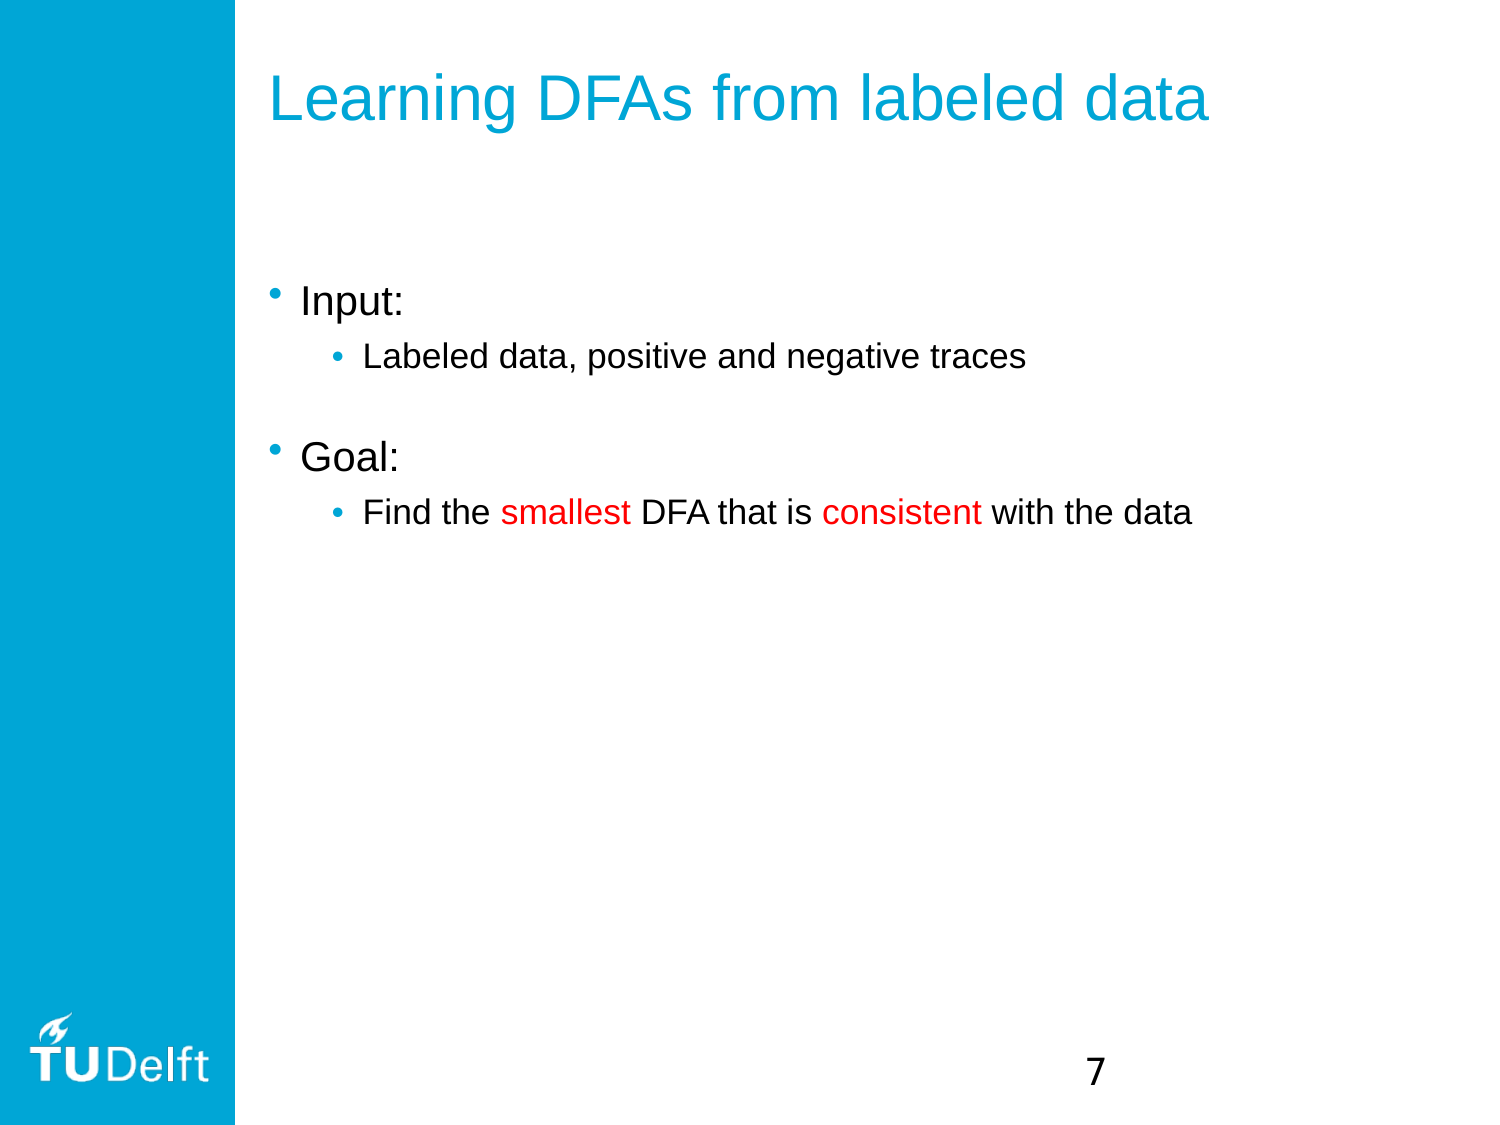

# Learning DFAs from labeled data
Input:
Labeled data, positive and negative traces

Goal:
Find the smallest DFA that is consistent with the data
7